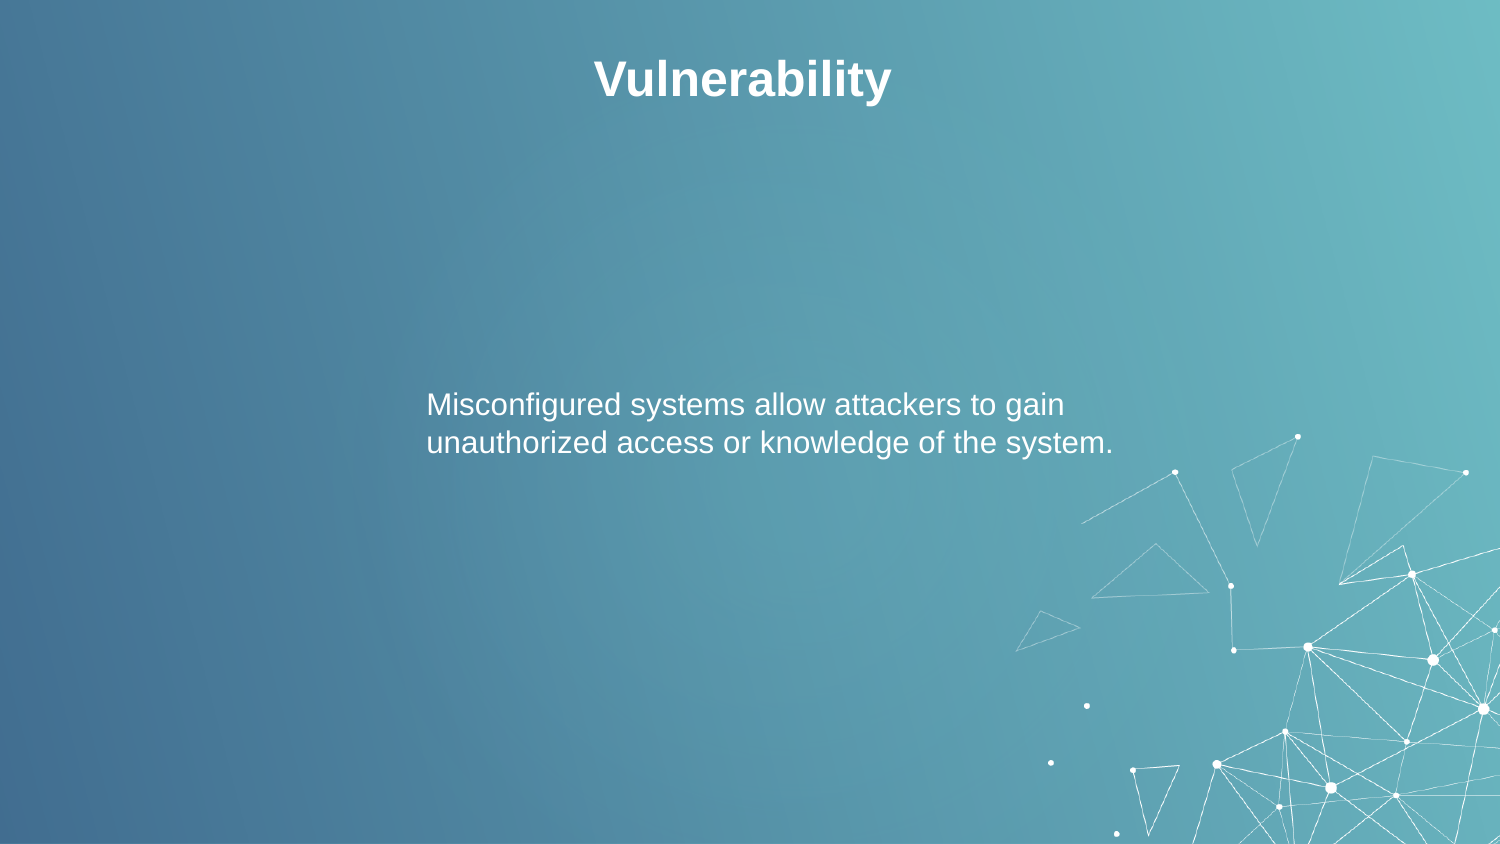

# Vulnerability
Misconfigured systems allow attackers to gain unauthorized access or knowledge of the system.